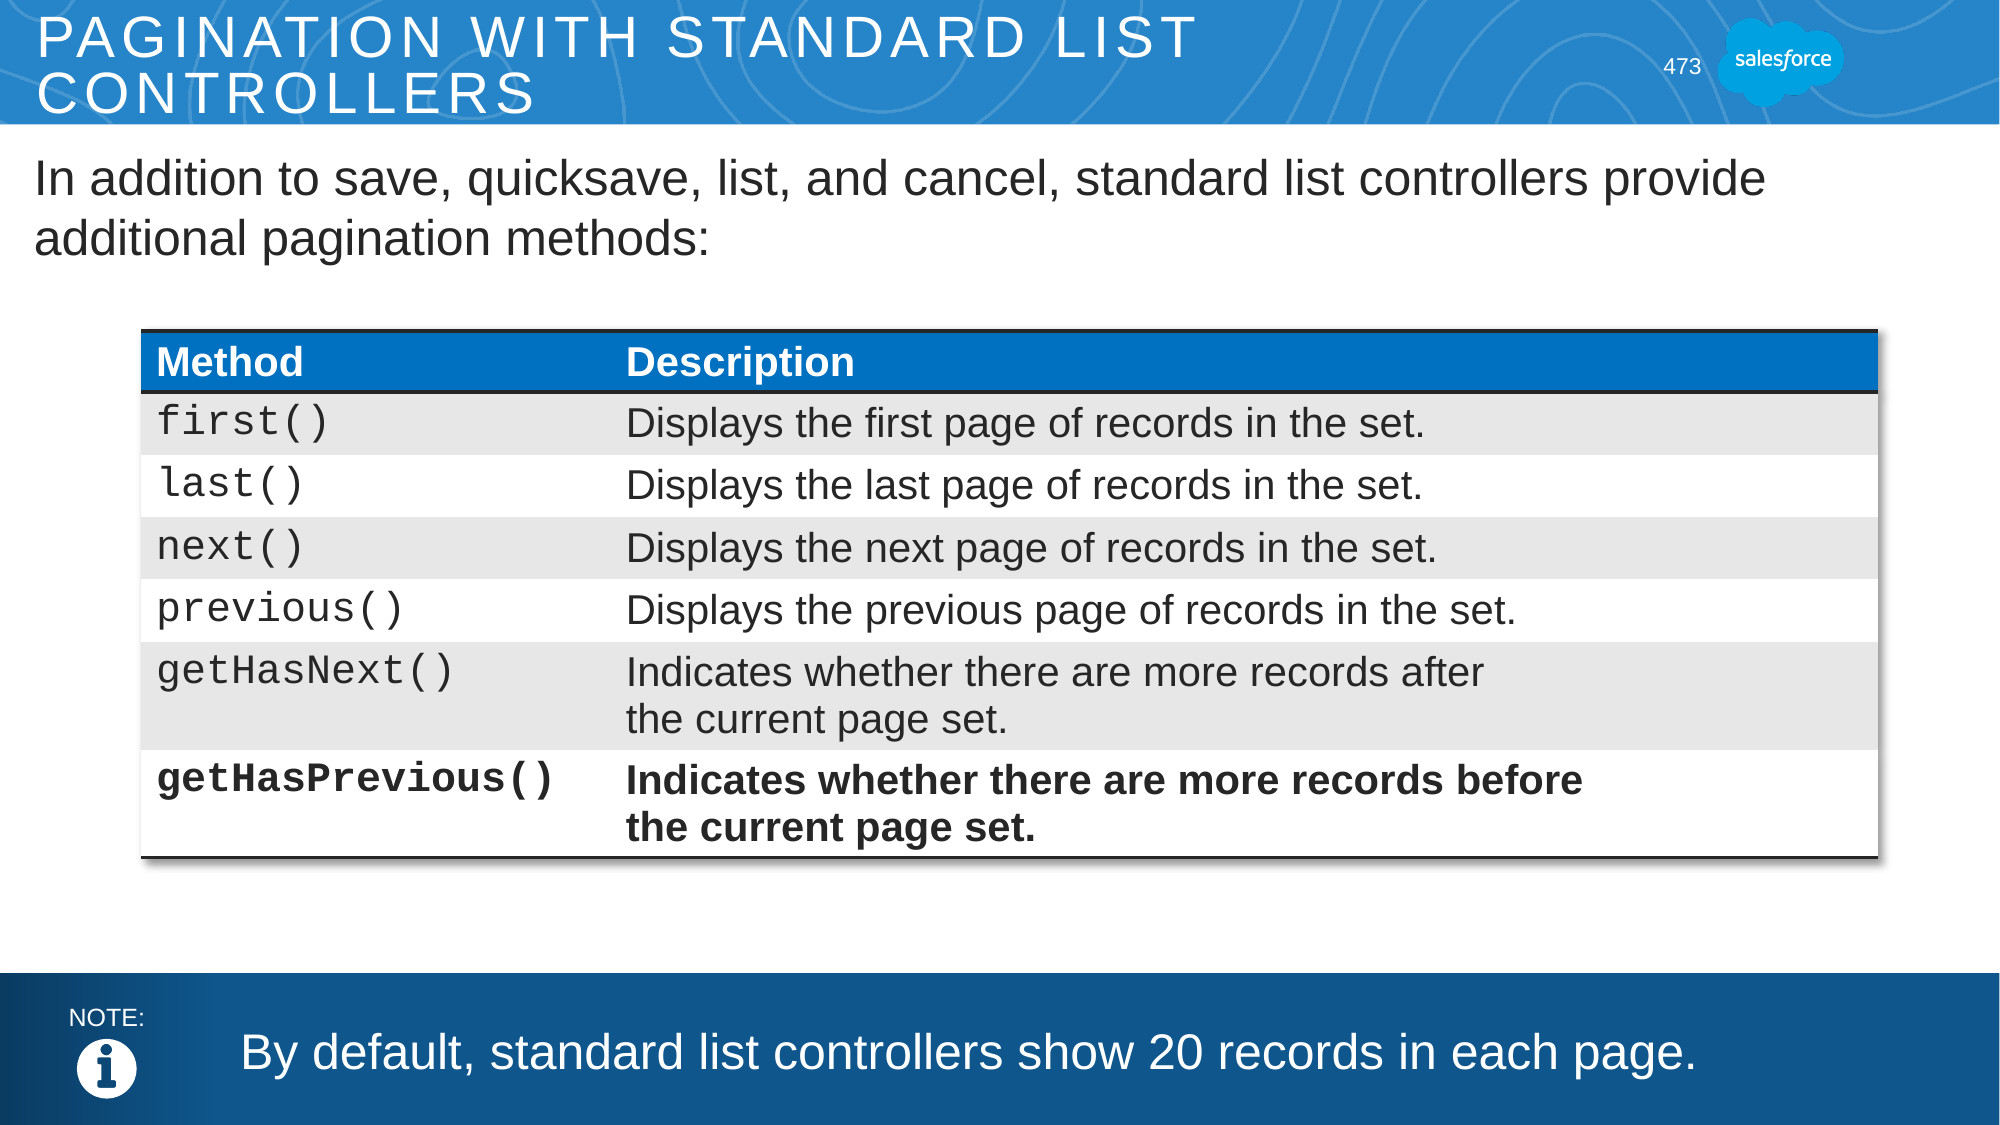

# Pagination with Standard List Controllers
473
In addition to save, quicksave, list, and cancel, standard list controllers provide additional pagination methods:

| Method | Description |
| --- | --- |
| first() | Displays the first page of records in the set. |
| last() | Displays the last page of records in the set. |
| next() | Displays the next page of records in the set. |
| previous() | Displays the previous page of records in the set. |
| getHasNext() | Indicates whether there are more records after the current page set. |
| getHasPrevious() | Indicates whether there are more records before the current page set. |
By default, standard list controllers show 20 records in each page.
NOTE: